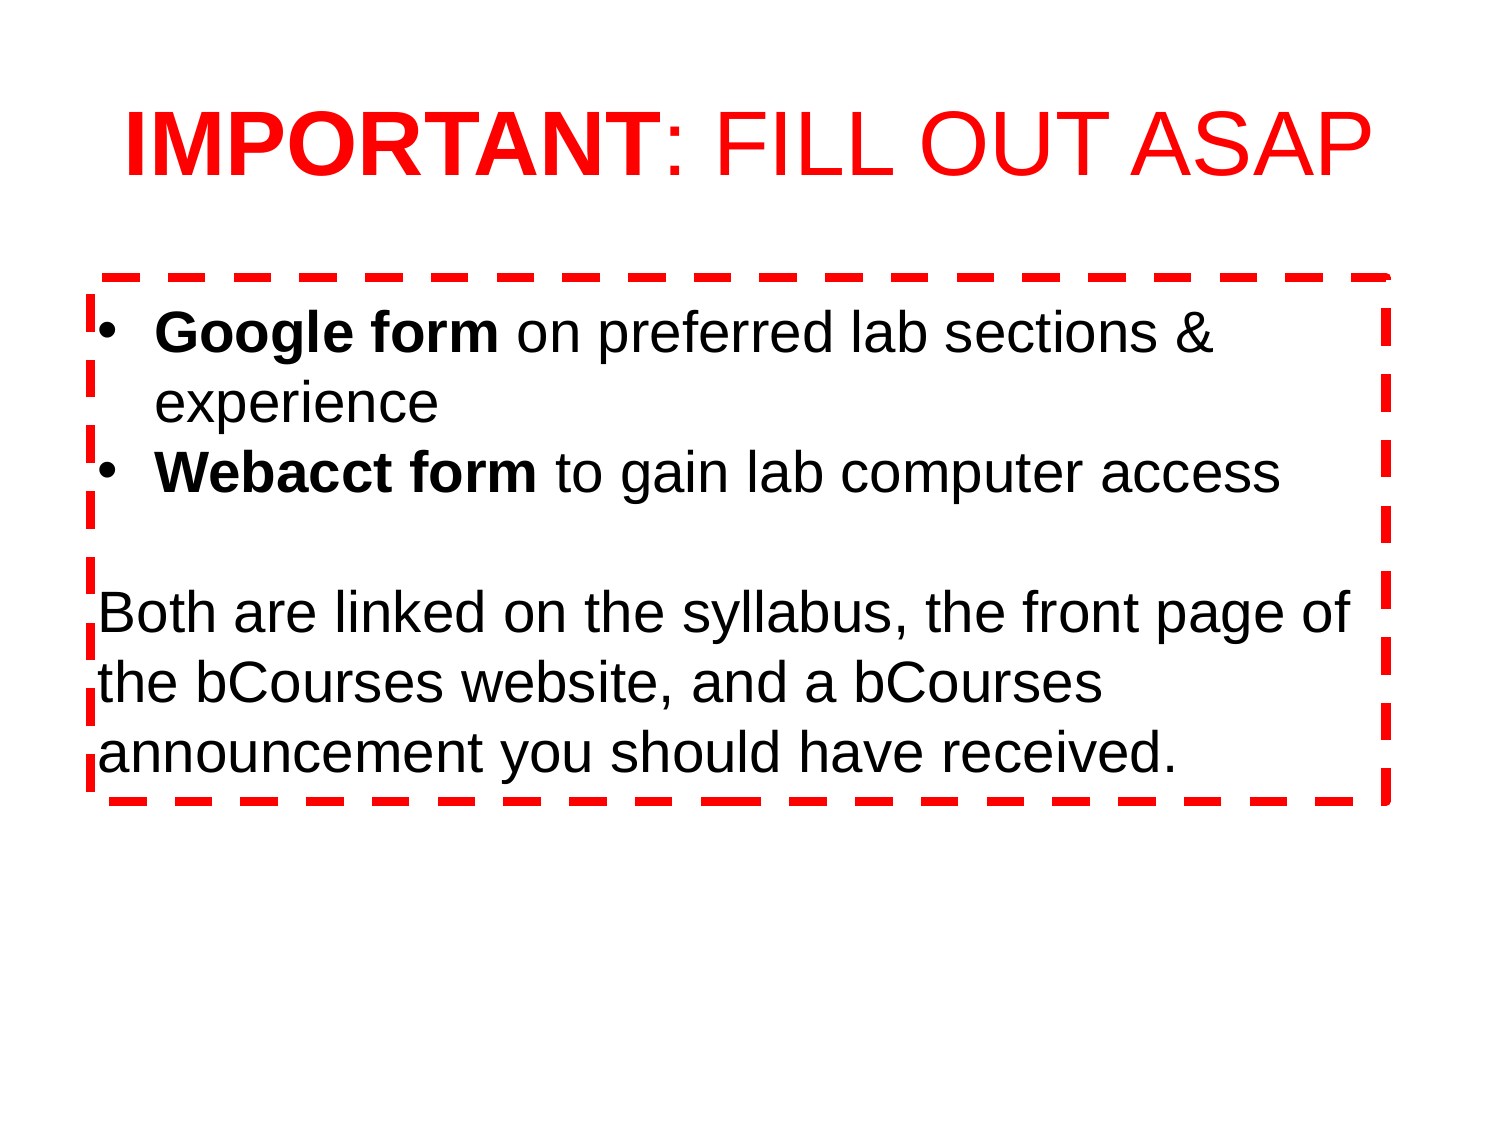

# IMPORTANT: FILL OUT ASAP
Google form on preferred lab sections & experience
Webacct form to gain lab computer access

Both are linked on the syllabus, the front page of the bCourses website, and a bCourses announcement you should have received.